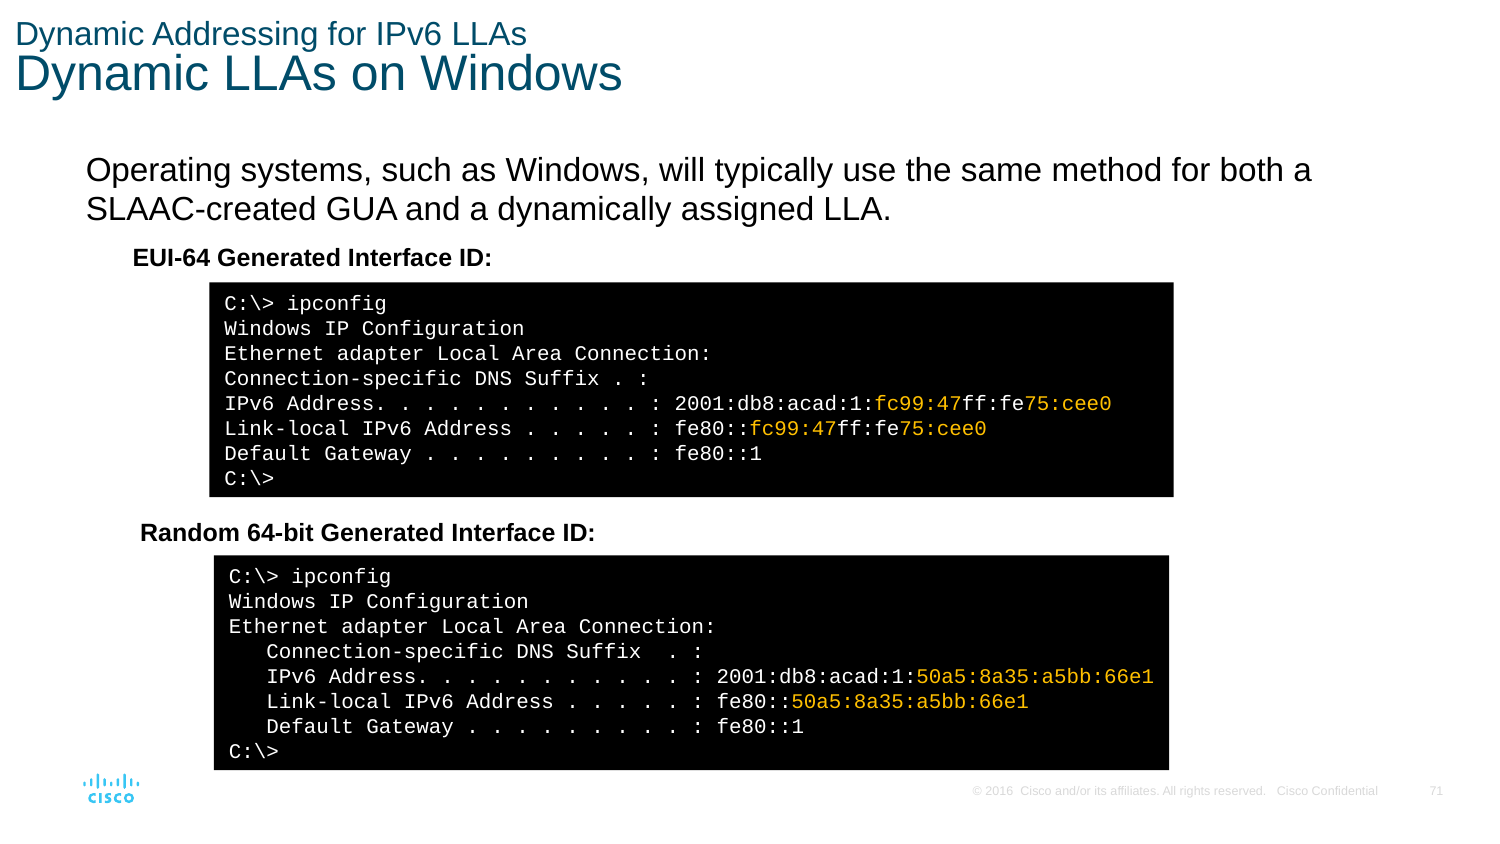

# Dynamic Addressing for IPv6 LLAs Dynamic LLAs on Windows
Operating systems, such as Windows, will typically use the same method for both a SLAAC-created GUA and a dynamically assigned LLA.

EUI-64 Generated Interface ID:
C:\> ipconfig
Windows IP Configuration
Ethernet adapter Local Area Connection:
Connection-specific DNS Suffix . :
IPv6 Address. . . . . . . . . . . : 2001:db8:acad:1:fc99:47ff:fe75:cee0
Link-local IPv6 Address . . . . . : fe80::fc99:47ff:fe75:cee0
Default Gateway . . . . . . . . . : fe80::1
C:\>
Random 64-bit Generated Interface ID:
C:\> ipconfig
Windows IP Configuration
Ethernet adapter Local Area Connection:
   Connection-specific DNS Suffix  . :
   IPv6 Address. . . . . . . . . . . : 2001:db8:acad:1:50a5:8a35:a5bb:66e1
   Link-local IPv6 Address . . . . . : fe80::50a5:8a35:a5bb:66e1
   Default Gateway . . . . . . . . . : fe80::1
C:\>